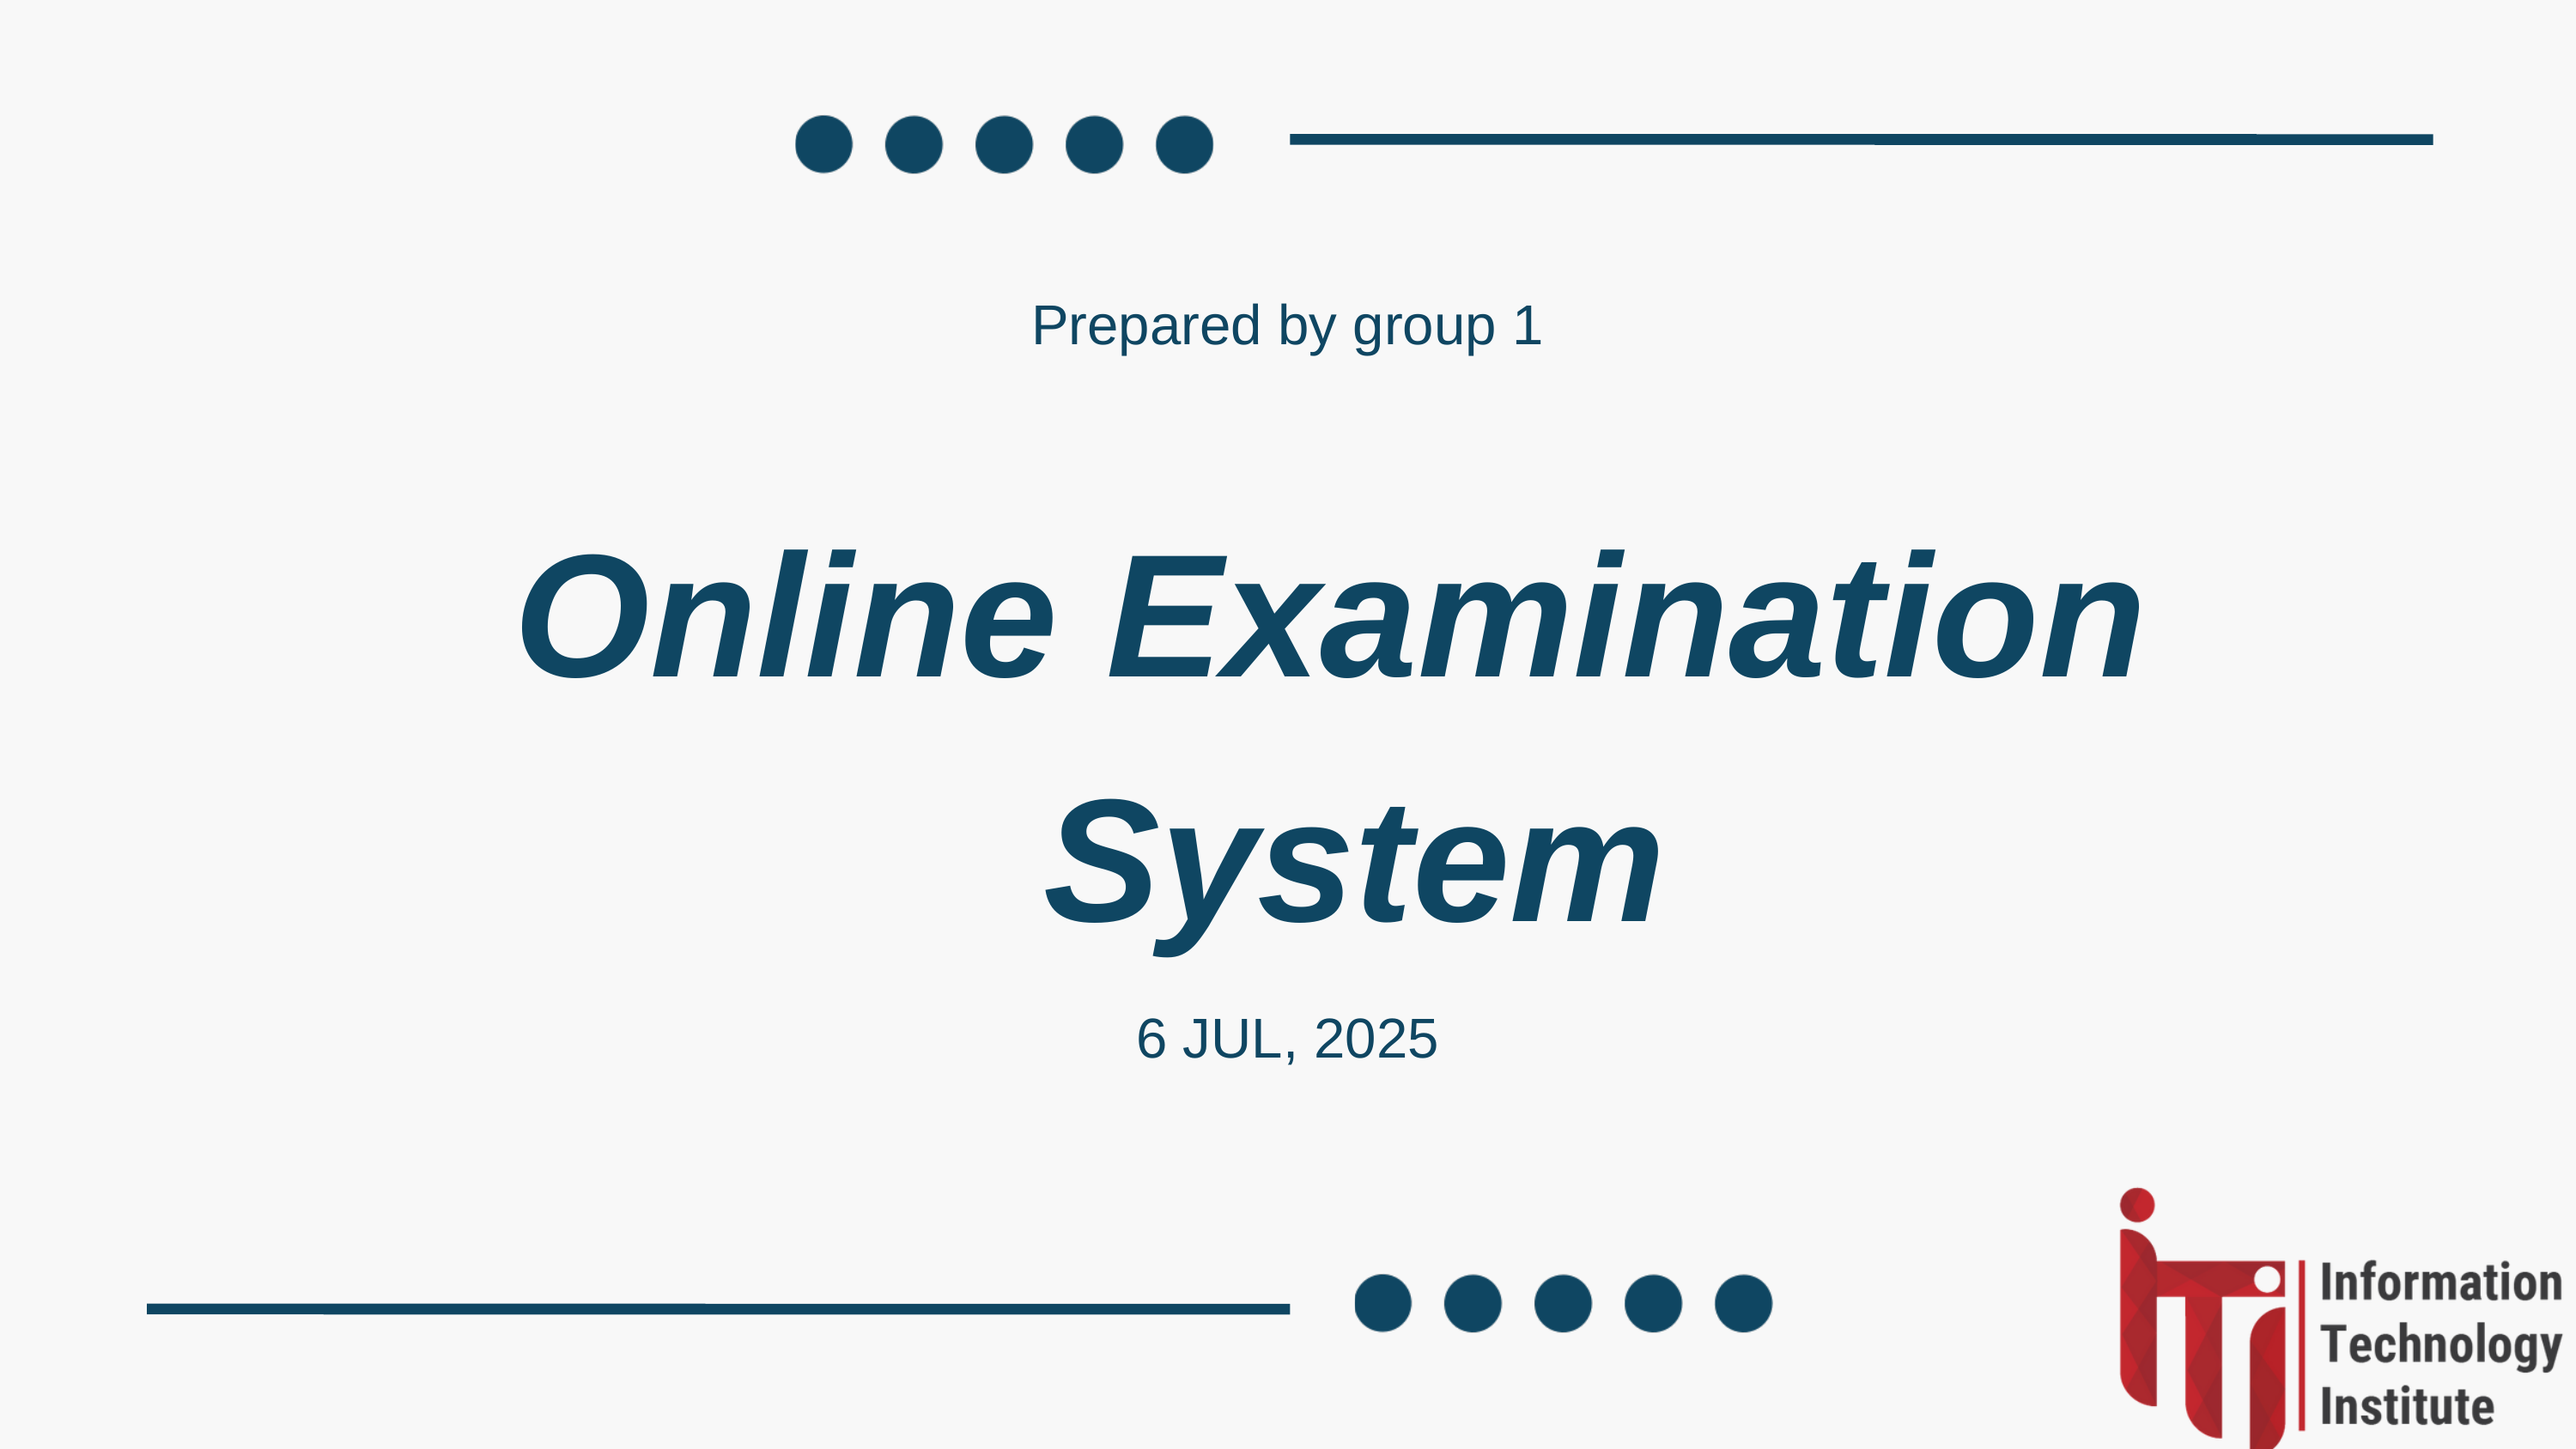

Prepared by group 1
Online Examination
System

6 JUL, 2025